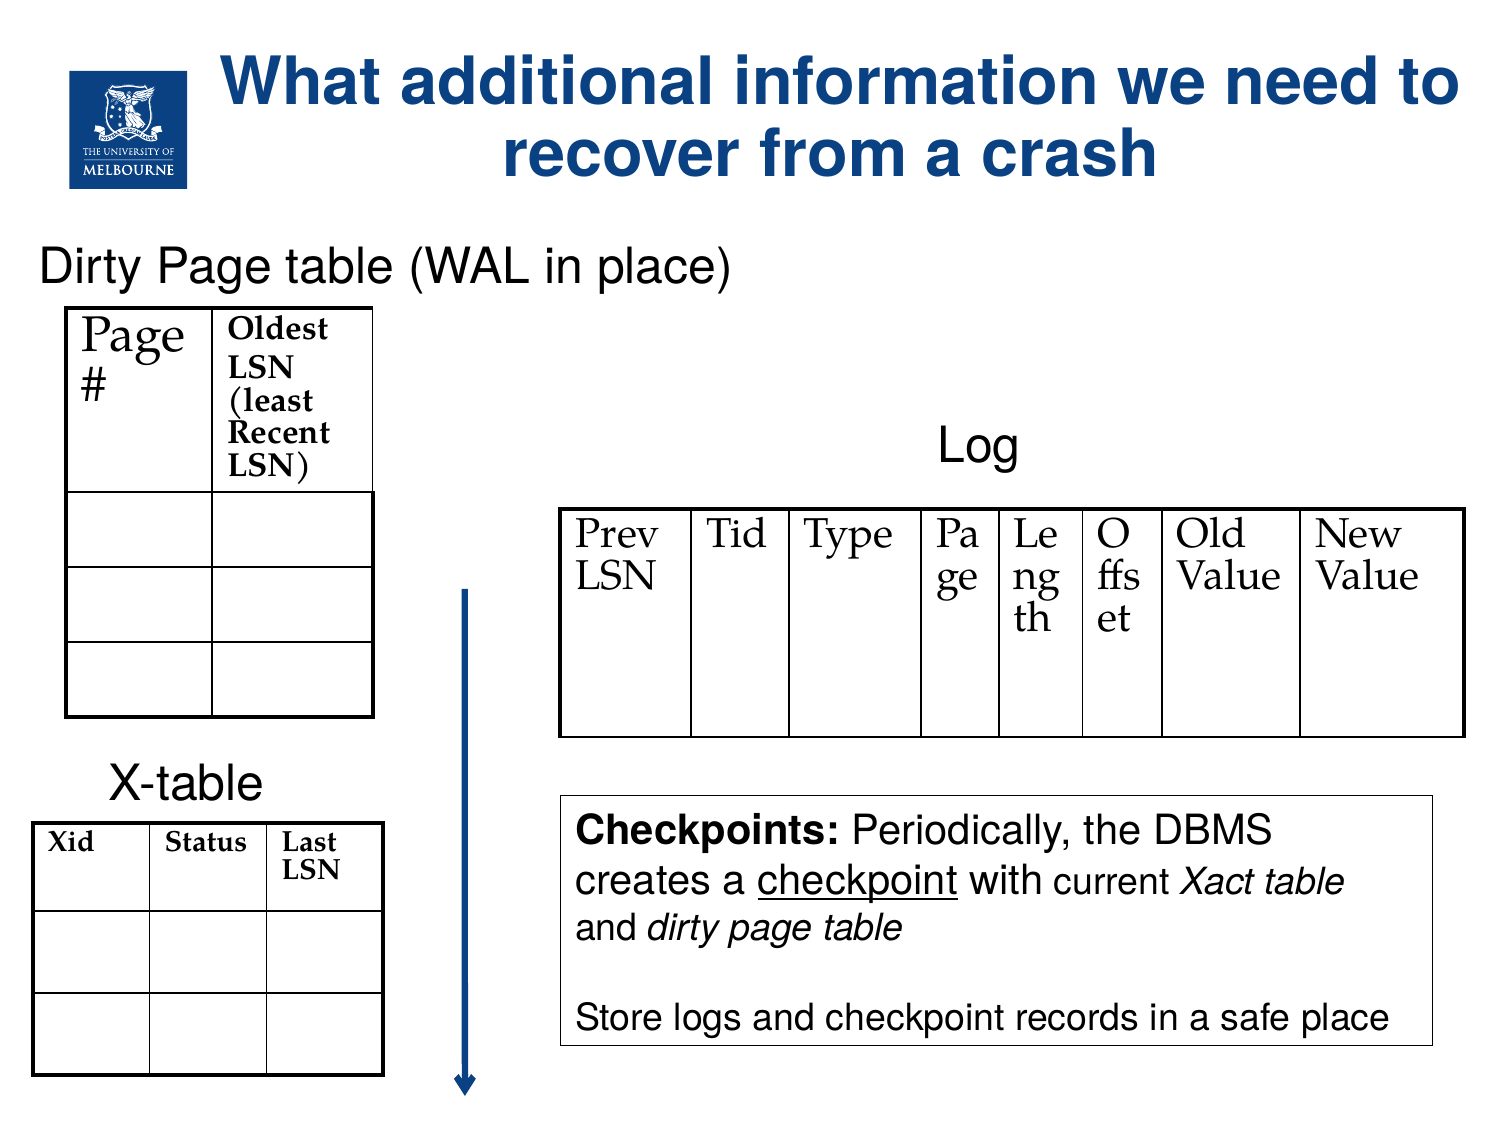

# What additional information we need to recover from a crash
Dirty Page table (WAL in place)
| Page# | Oldest LSN (least Recent LSN) |
| --- | --- |
|  |  |
|  |  |
|  |  |
Log
| PrevLSN | Tid | Type | Page | Length | Offset | Old Value | New Value |
| --- | --- | --- | --- | --- | --- | --- | --- |

X-table
Checkpoints: Periodically, the DBMS creates a checkpoint with current Xact table and dirty page table

Store logs and checkpoint records in a safe place
| Xid | Status | Last LSN |
| --- | --- | --- |
|  |  |  |
|  |  |  |